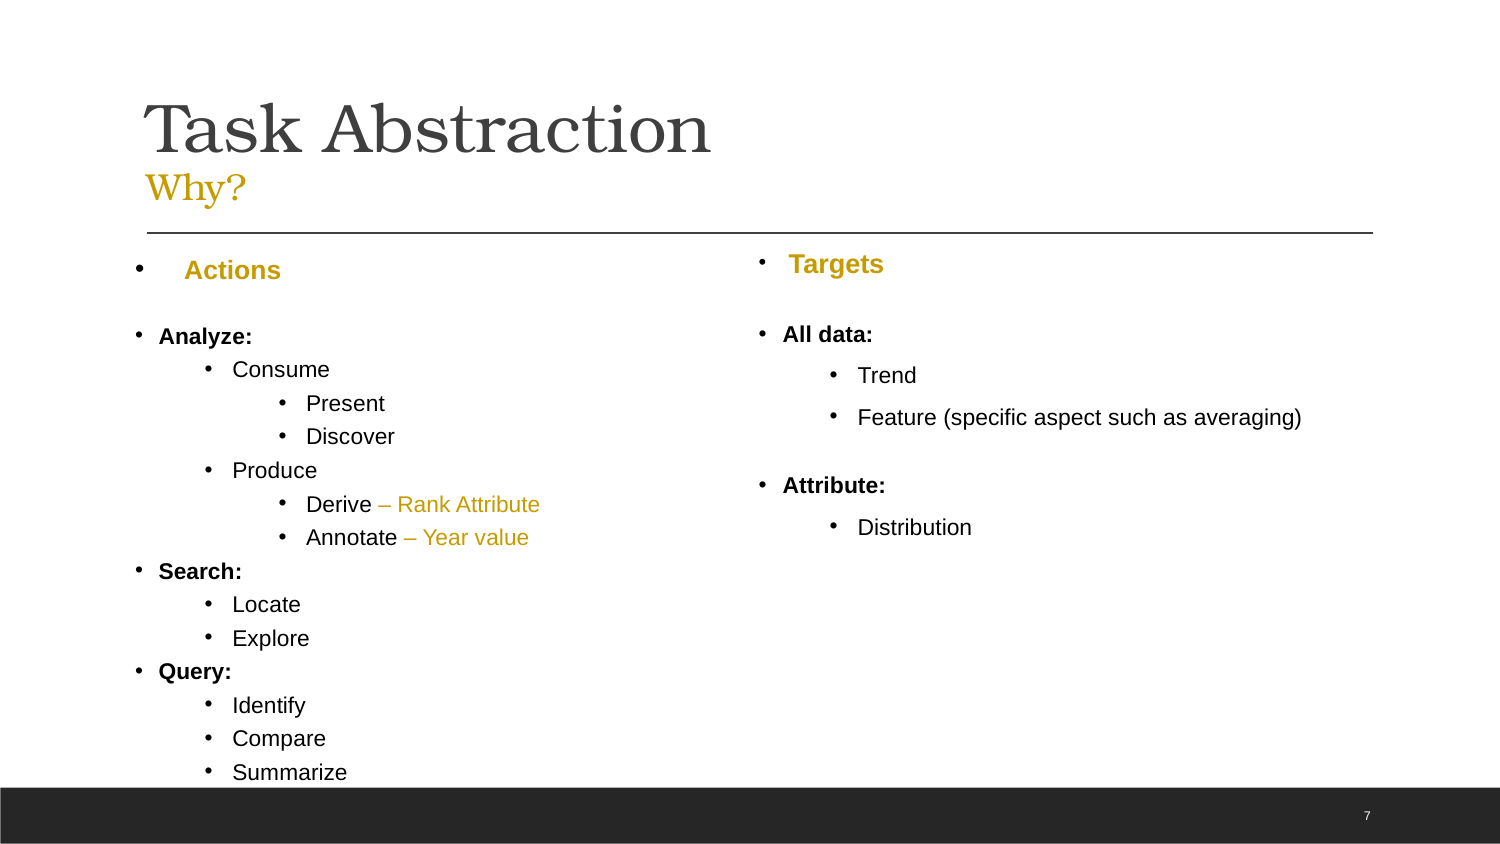

# Task Abstraction Why?
 Actions

Analyze:
Consume
Present
Discover
Produce
Derive – Rank Attribute
Annotate – Year value
Search:
Locate
Explore
Query:
Identify
Compare
Summarize

 Targets

All data:
Trend
Feature (specific aspect such as averaging)

Attribute:
Distribution

7